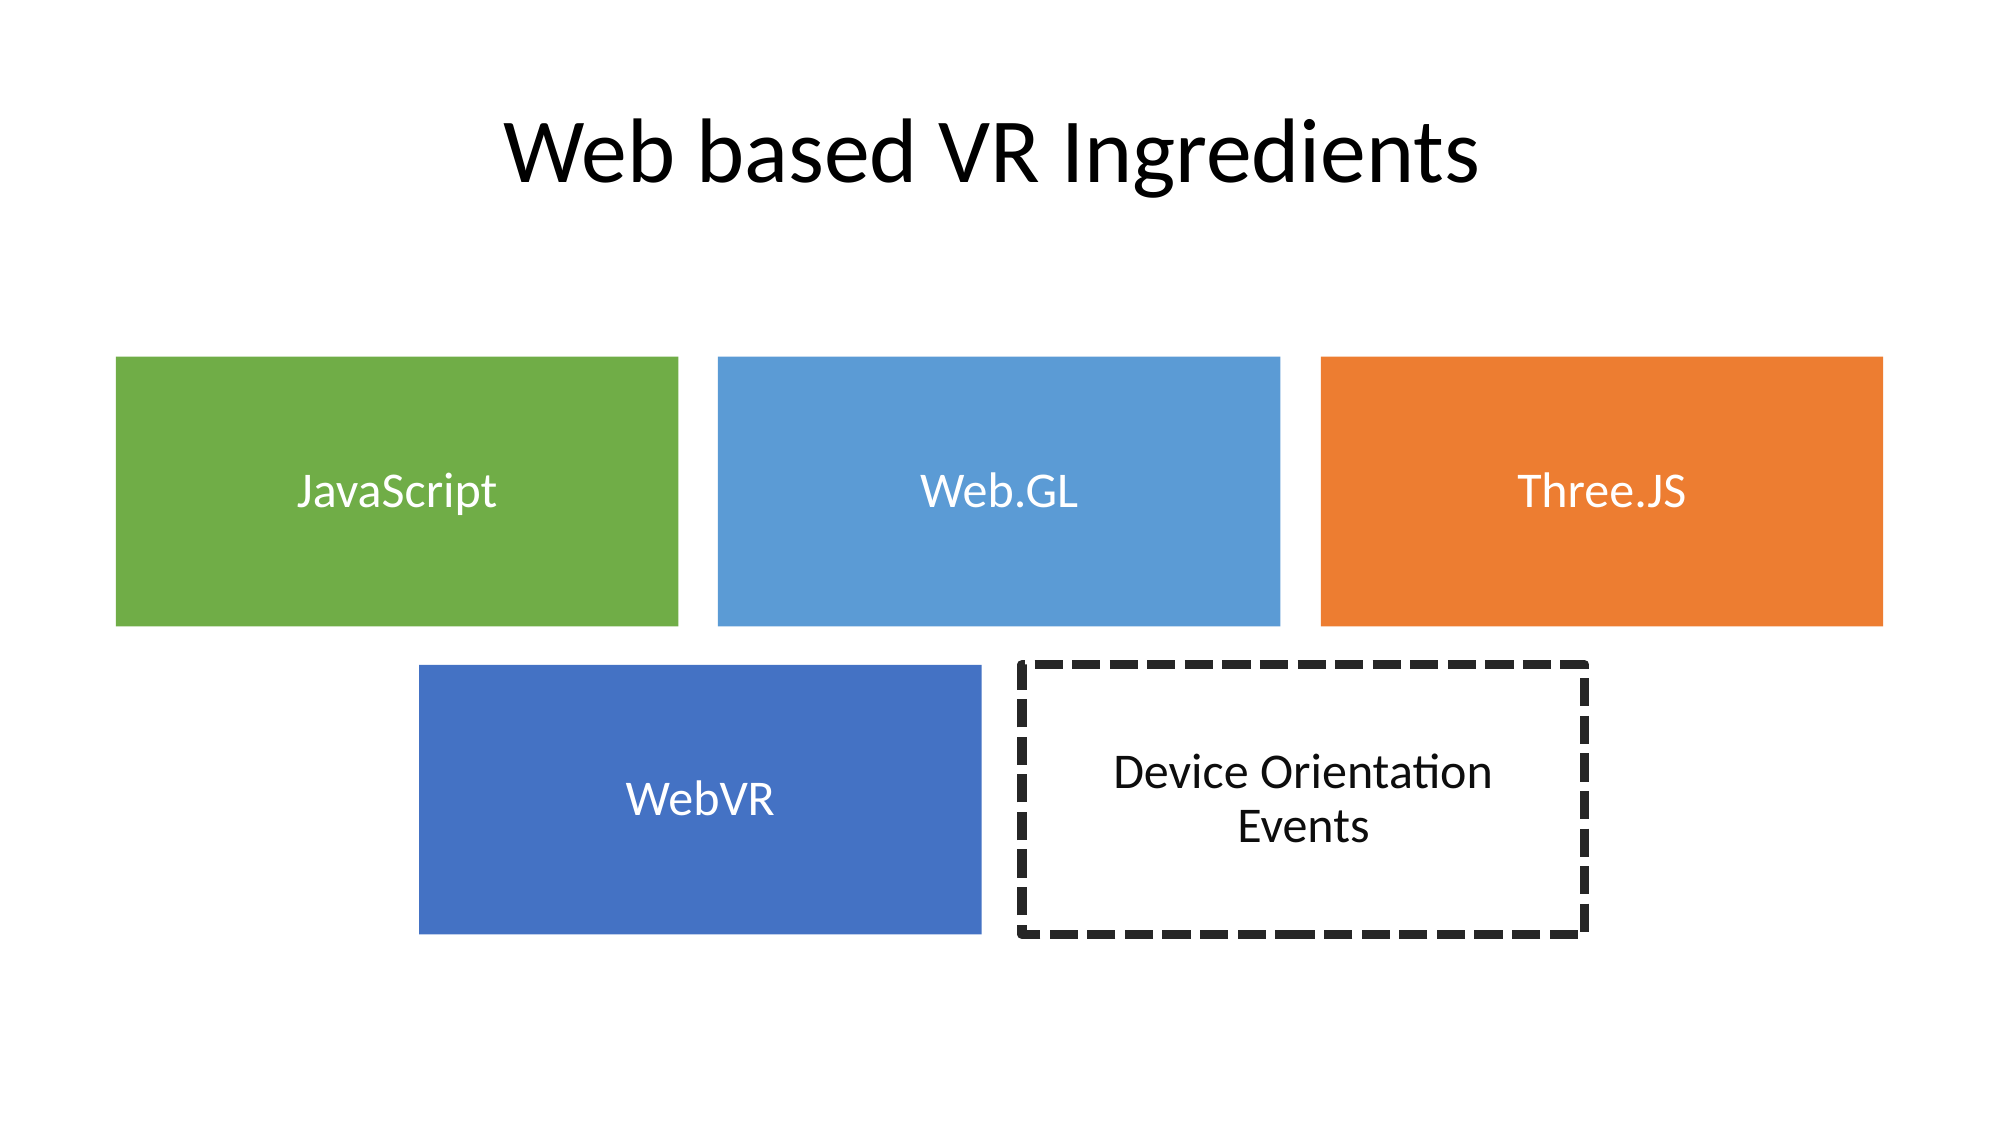

# Web based VR Ingredients
JavaScript
Web.GL
Three.JS
WebVR
Device Orientation Events